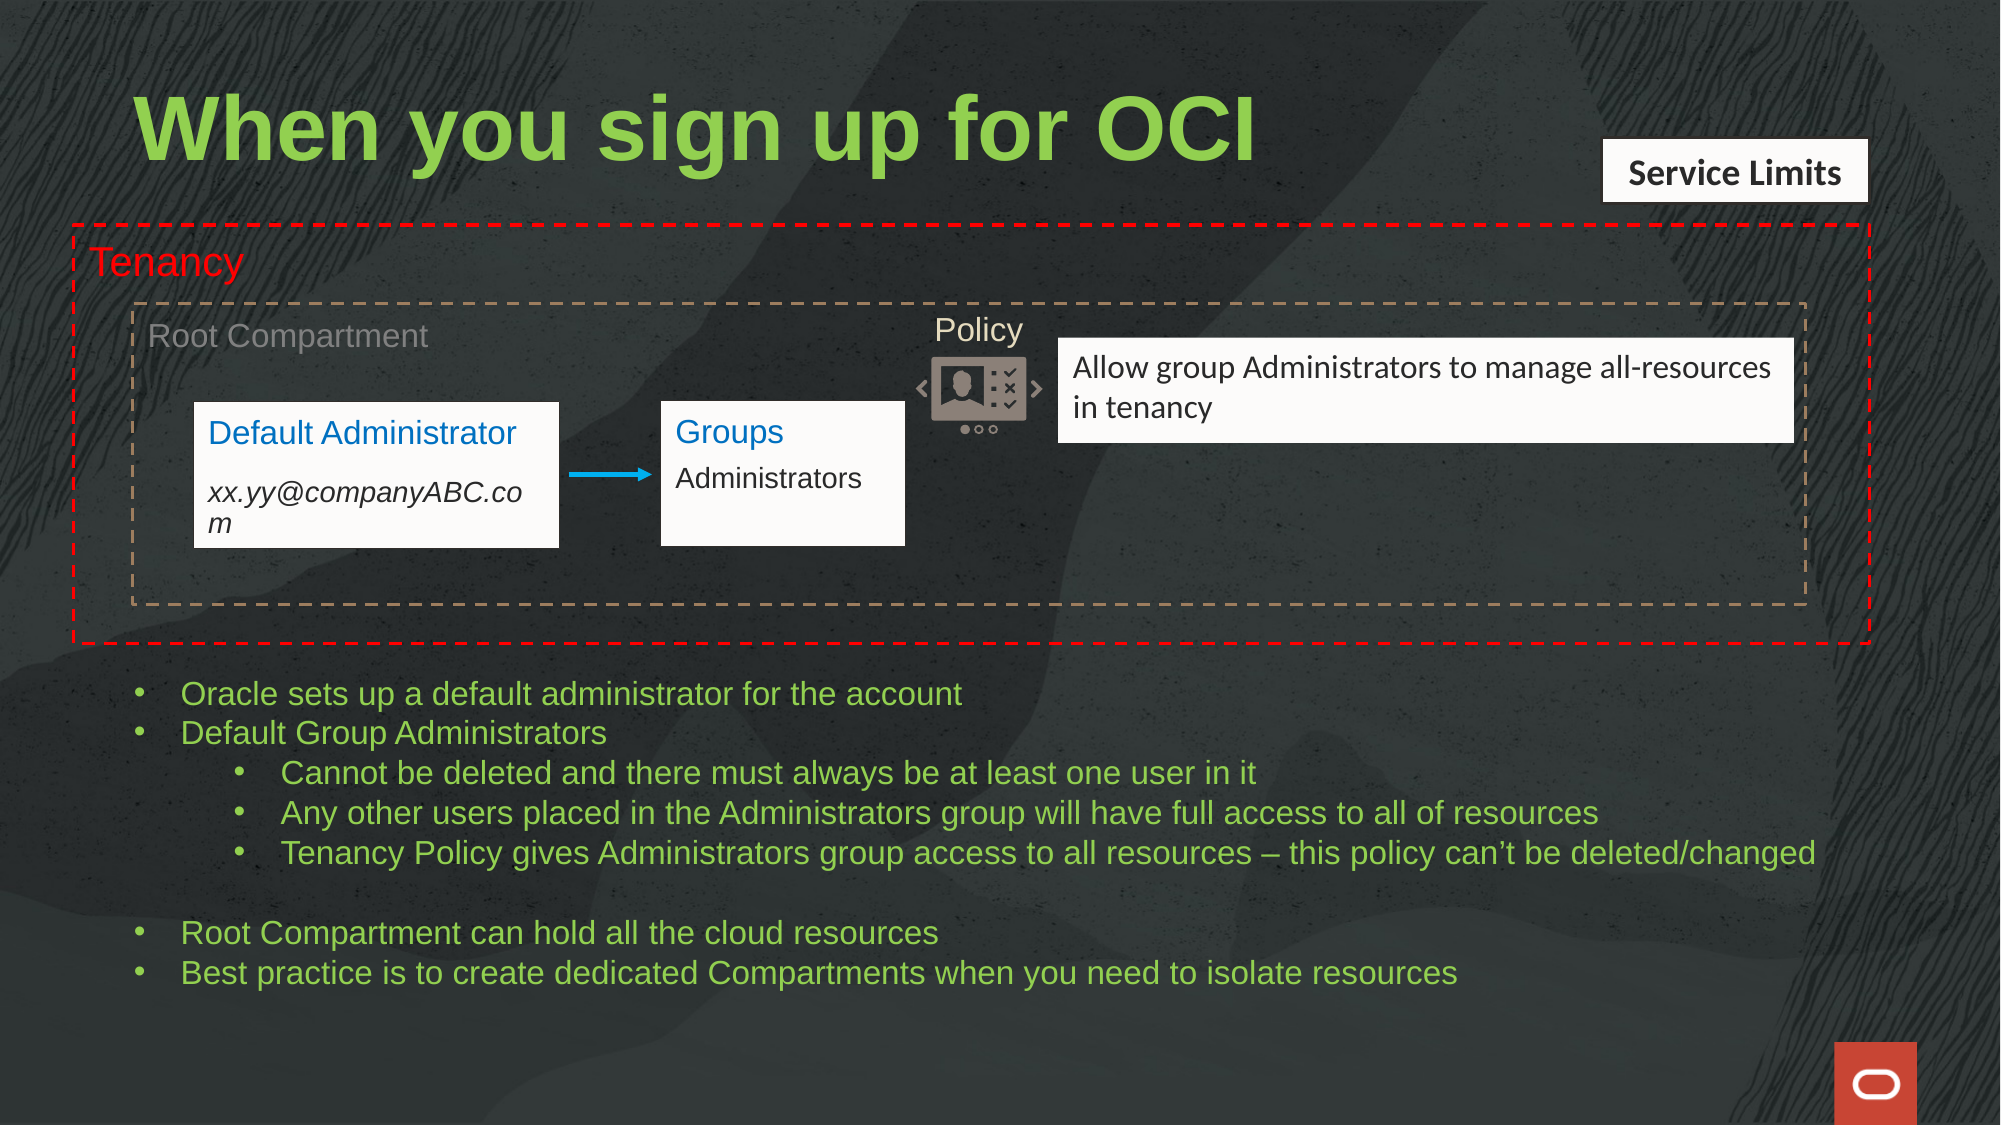

When you sign up for OCI
Service Limits
Tenancy
Policy
Root Compartment
Allow group Administrators to manage all-resources in tenancy

Groups
Administrators
Default Administrator
xx.yy@companyABC.com
Oracle sets up a default administrator for the account
Default Group Administrators
Cannot be deleted and there must always be at least one user in it
Any other users placed in the Administrators group will have full access to all of resources
Tenancy Policy gives Administrators group access to all resources – this policy can’t be deleted/changed

Root Compartment can hold all the cloud resources
Best practice is to create dedicated Compartments when you need to isolate resources